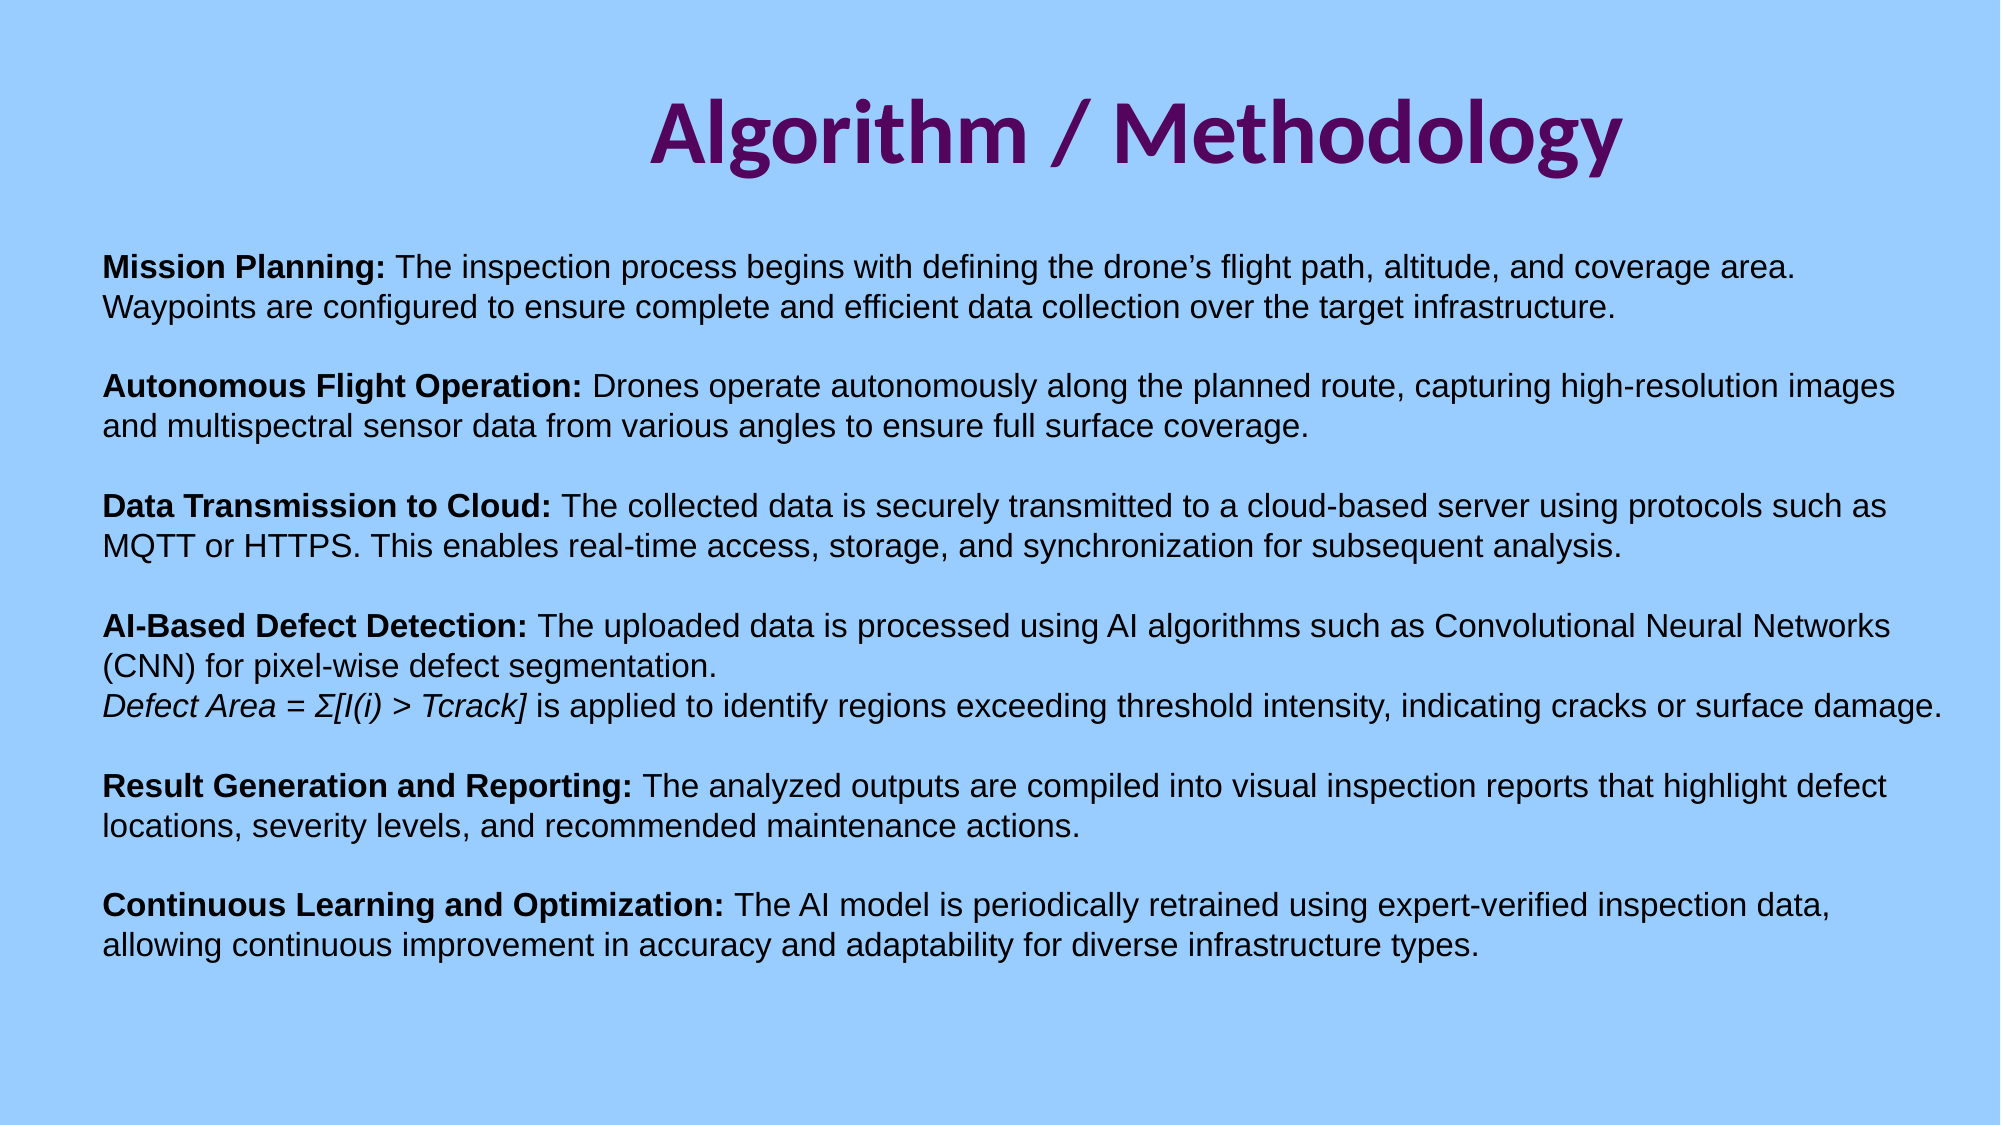

# Algorithm / Methodology
Mission Planning: The inspection process begins with defining the drone’s flight path, altitude, and coverage area. Waypoints are configured to ensure complete and efficient data collection over the target infrastructure.

Autonomous Flight Operation: Drones operate autonomously along the planned route, capturing high-resolution images and multispectral sensor data from various angles to ensure full surface coverage.

Data Transmission to Cloud: The collected data is securely transmitted to a cloud-based server using protocols such as MQTT or HTTPS. This enables real-time access, storage, and synchronization for subsequent analysis.

AI-Based Defect Detection: The uploaded data is processed using AI algorithms such as Convolutional Neural Networks (CNN) for pixel-wise defect segmentation.
Defect Area = Σ[I(i) > Tcrack] is applied to identify regions exceeding threshold intensity, indicating cracks or surface damage.

Result Generation and Reporting: The analyzed outputs are compiled into visual inspection reports that highlight defect locations, severity levels, and recommended maintenance actions.

Continuous Learning and Optimization: The AI model is periodically retrained using expert-verified inspection data, allowing continuous improvement in accuracy and adaptability for diverse infrastructure types.